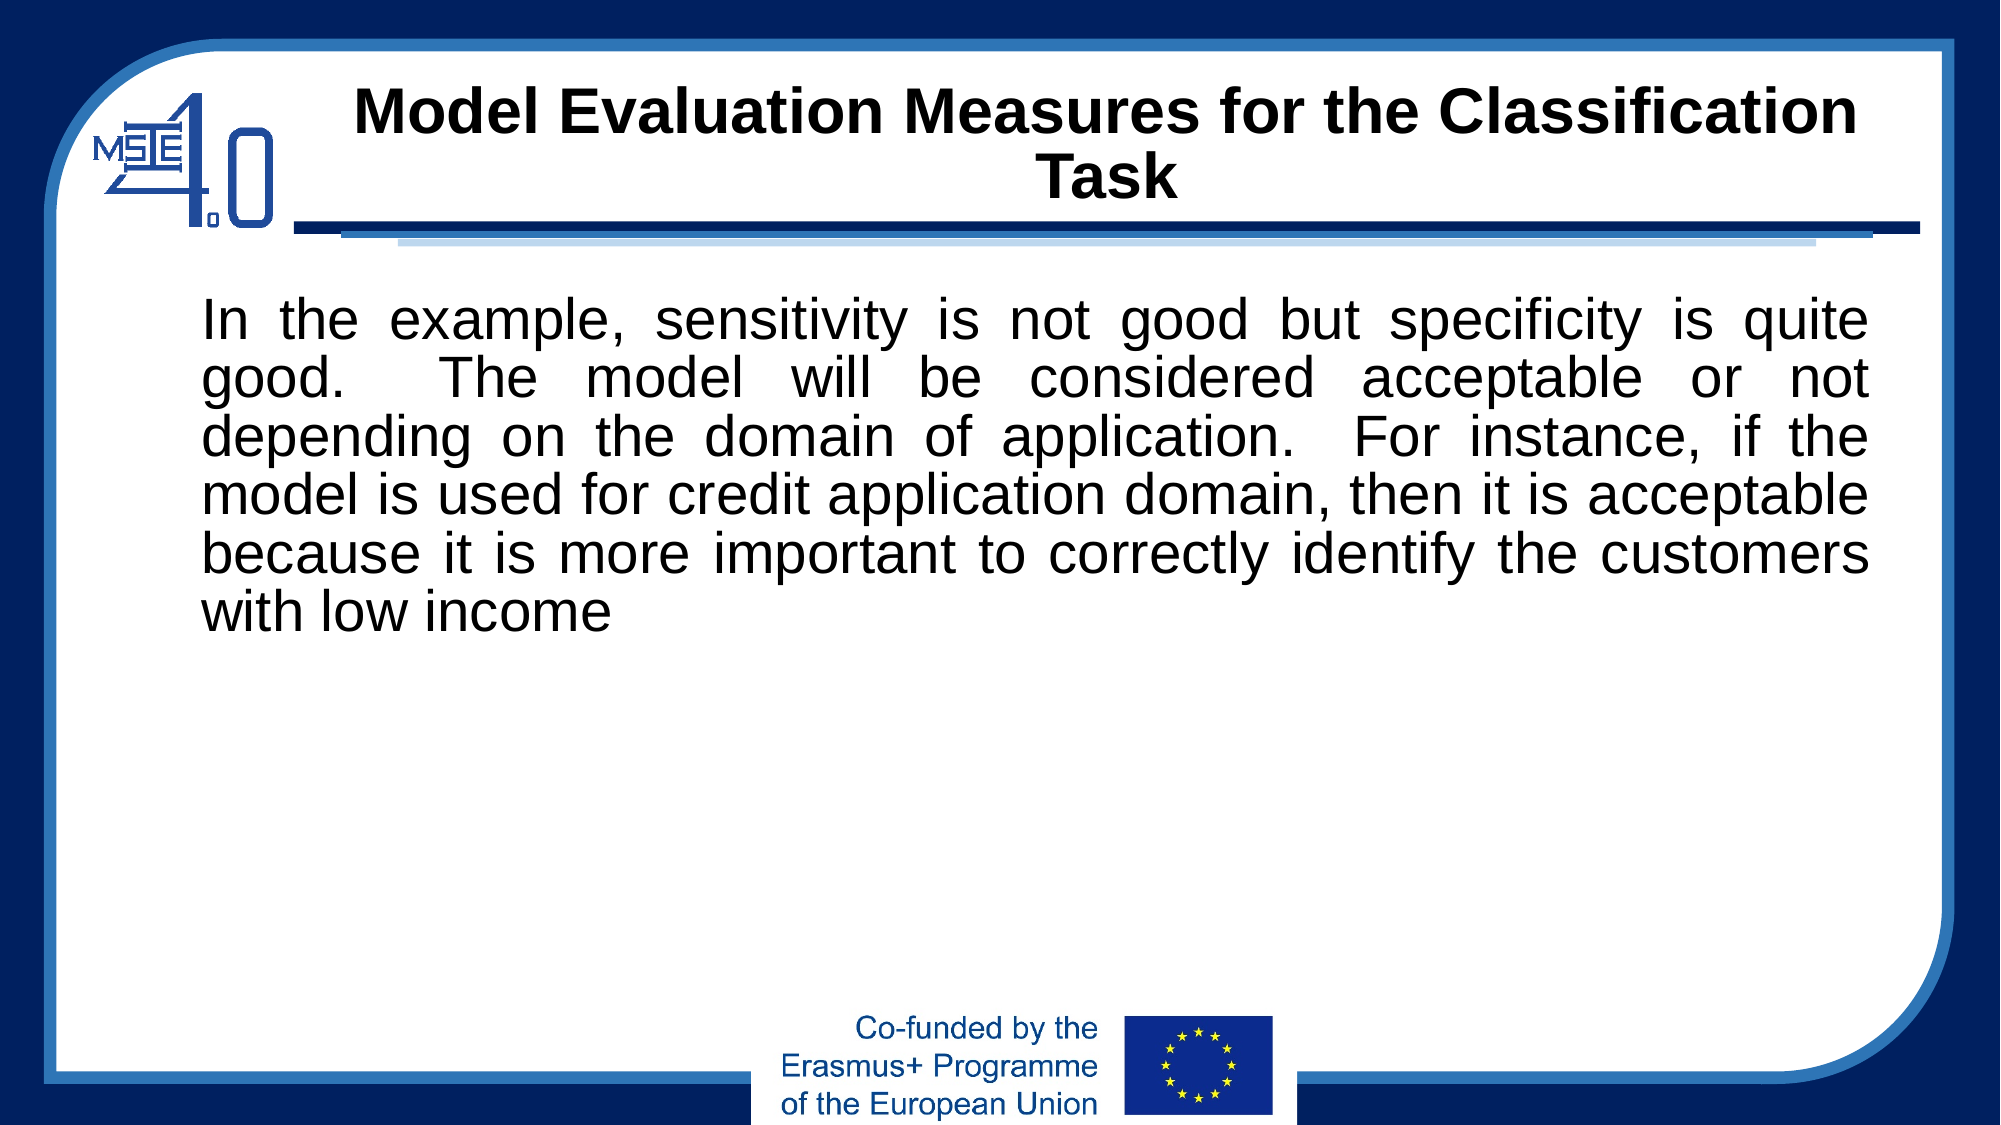

# Model Evaluation Measures for the Classification Task
In the example, sensitivity is not good but specificity is quite good.  The model will be considered acceptable or not depending on the domain of application.  For instance, if the model is used for credit application domain, then it is acceptable because it is more important to correctly identify the customers with low income